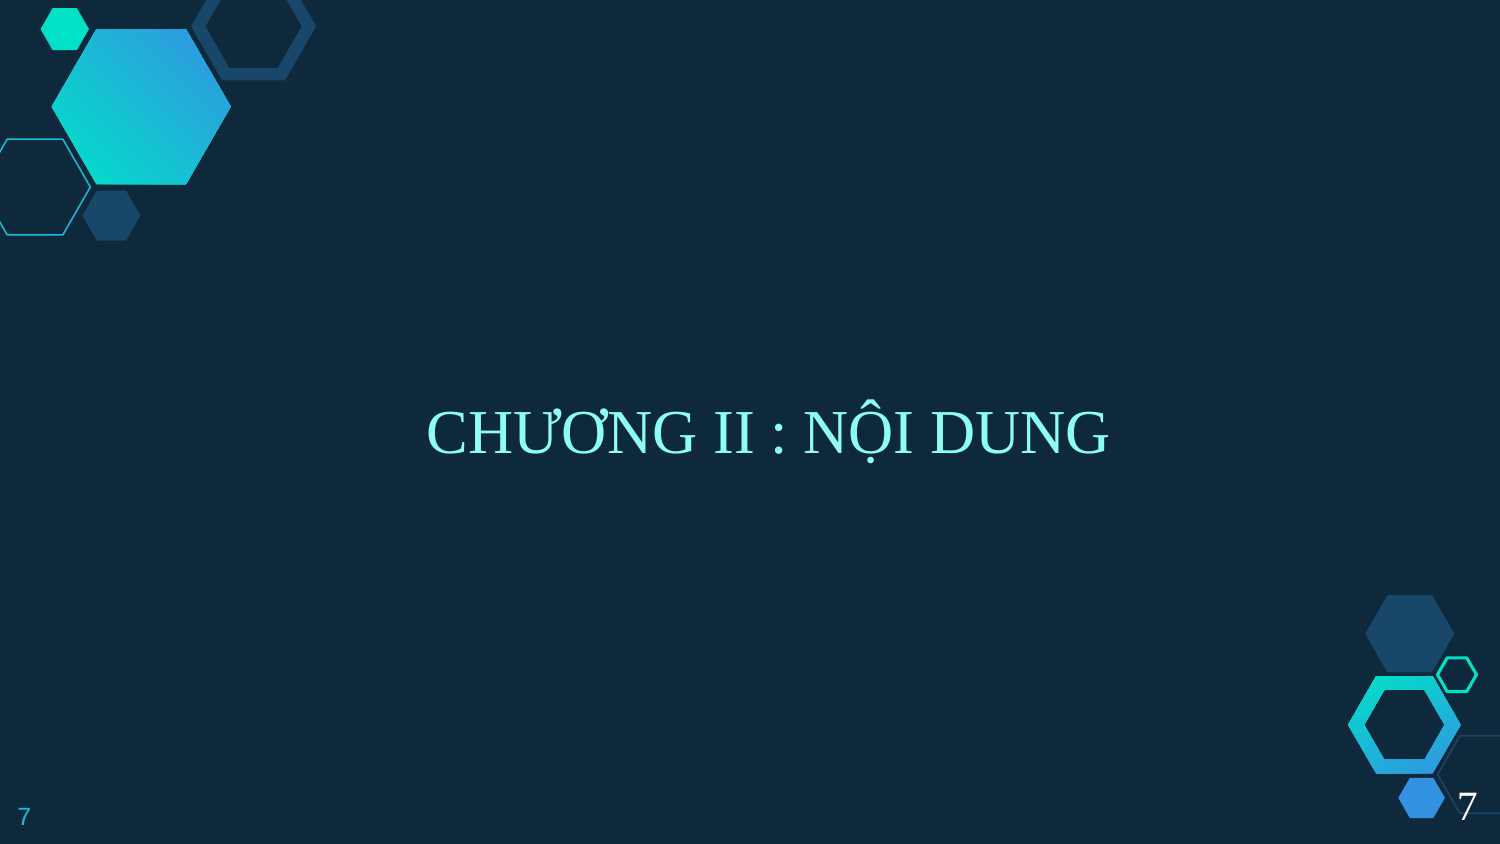

CHƯƠNG II : NỘI DUNG
7
7